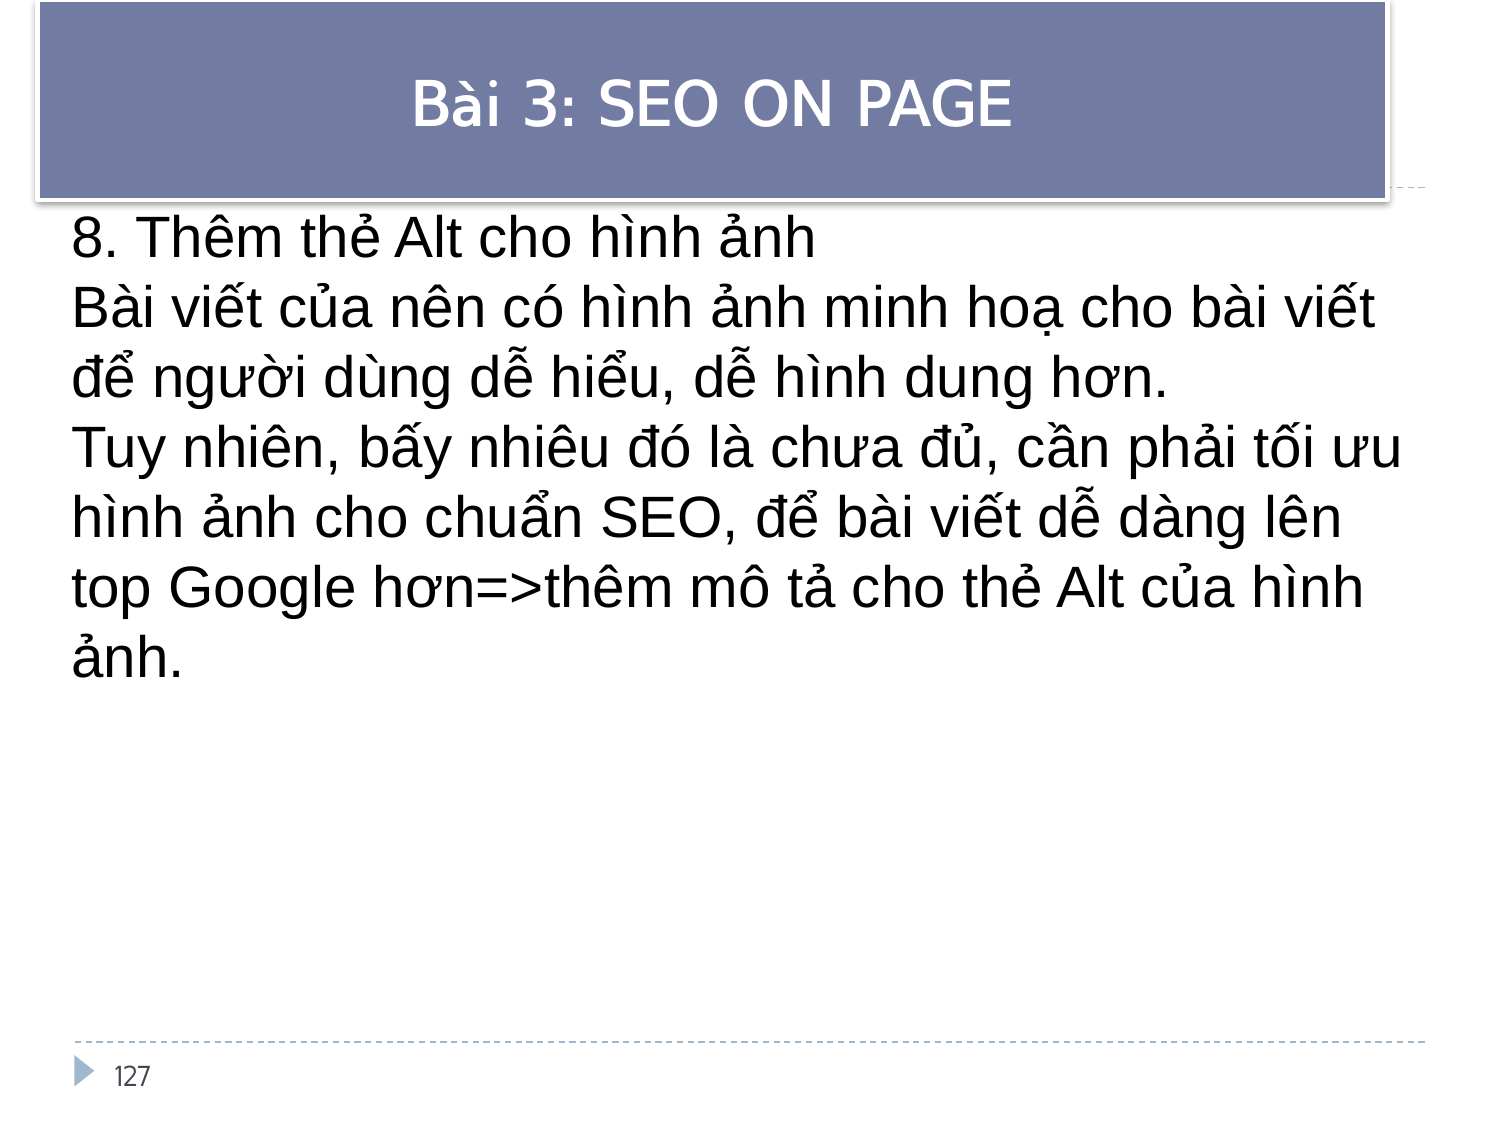

# Bài 3: SEO ON PAGE
8. Thêm thẻ Alt cho hình ảnh
Bài viết của nên có hình ảnh minh hoạ cho bài viết để người dùng dễ hiểu, dễ hình dung hơn.
Tuy nhiên, bấy nhiêu đó là chưa đủ, cần phải tối ưu hình ảnh cho chuẩn SEO, để bài viết dễ dàng lên top Google hơn=>thêm mô tả cho thẻ Alt của hình ảnh.

127